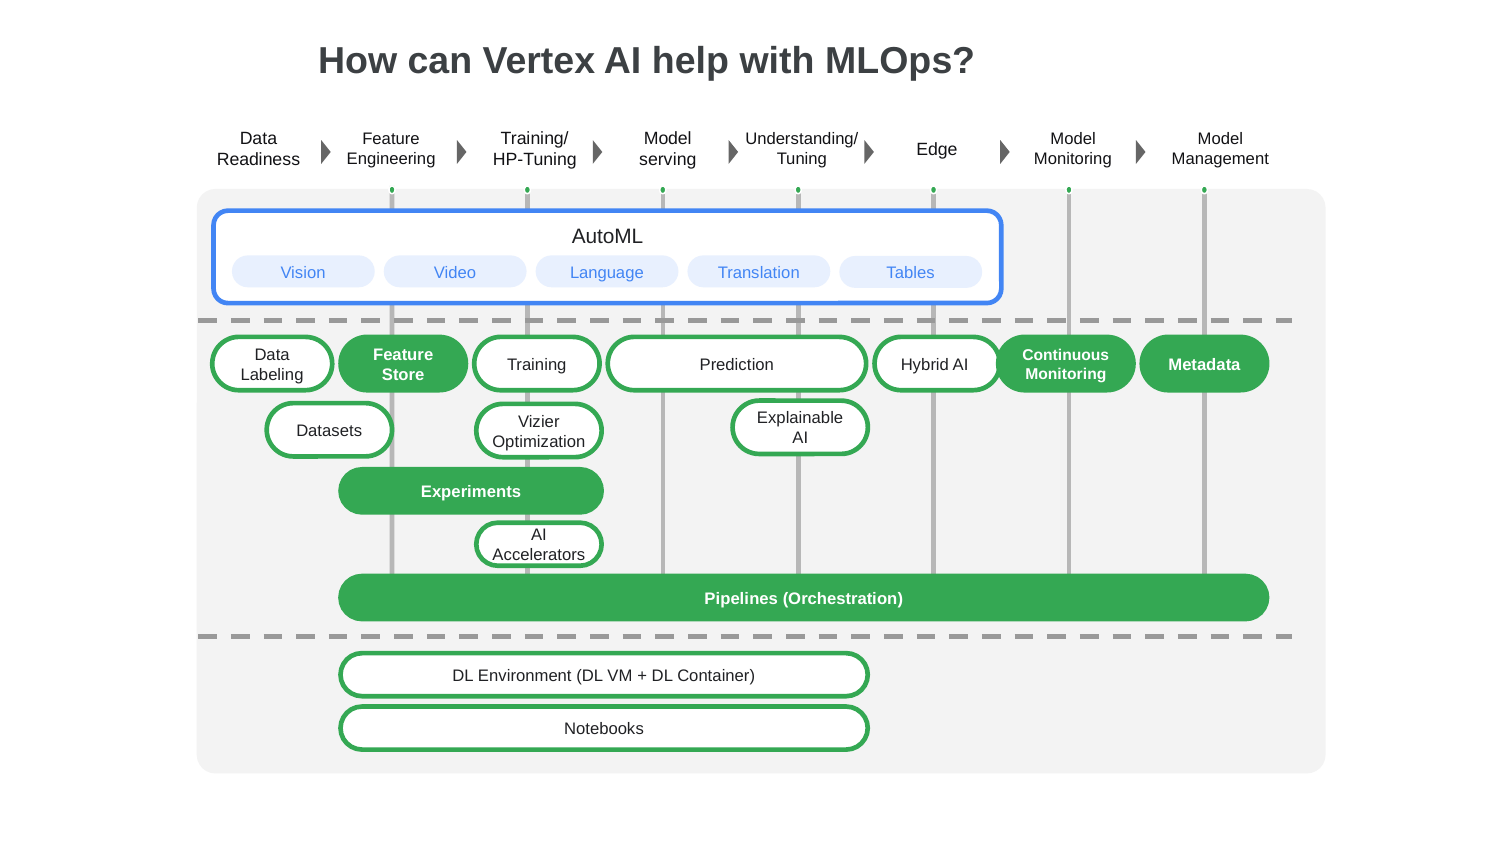

How can Vertex AI help with MLOps?
NDA
Feature Engineering
Understanding/ Tuning
Model Management
Data Readiness
Training/ HP-Tuning
Model serving
Edge
Model Monitoring

AutoML
Vision
Video
Language
Translation
Tables
Hybrid AI
Data Labeling
Feature Store
Training
Prediction
Metadata
Continuous Monitoring
Explainable AI
Datasets
Vizier Optimization
Experiments
AI Accelerators
Pipelines (Orchestration)
DL Environment (DL VM + DL Container)

Notebooks